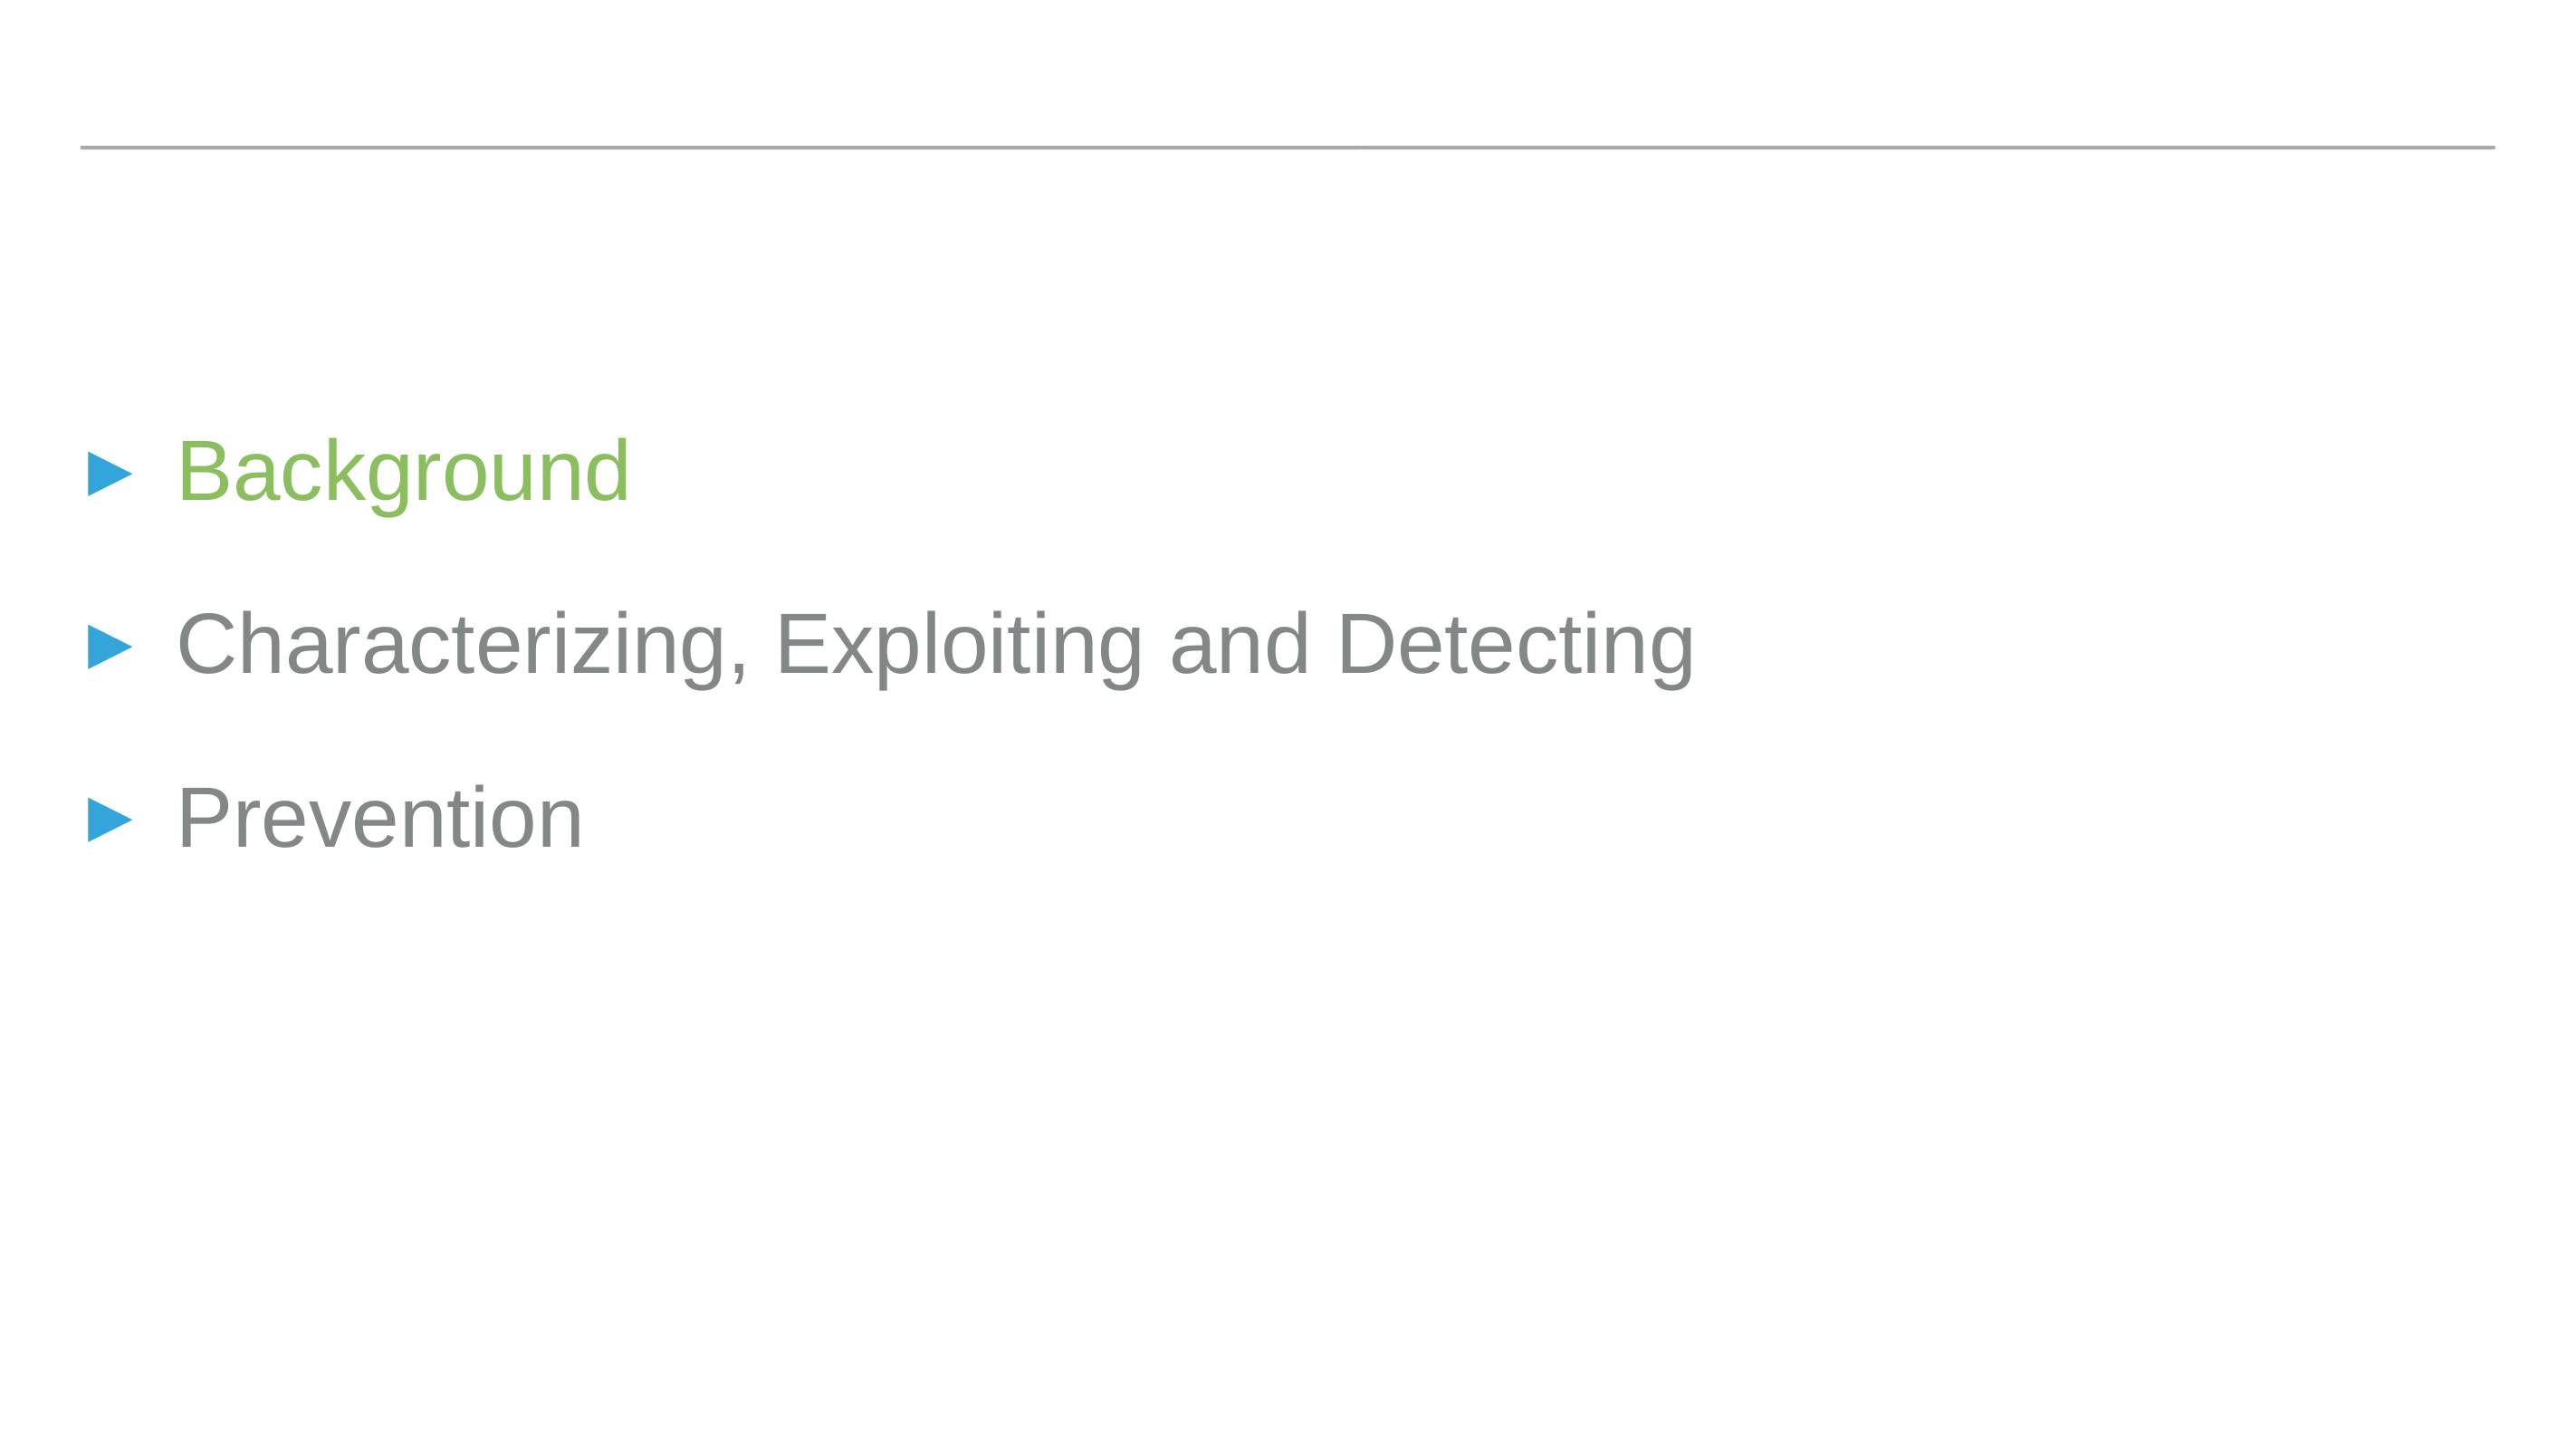

overview
#
Background
Characterizing, Exploiting and Detecting
Prevention